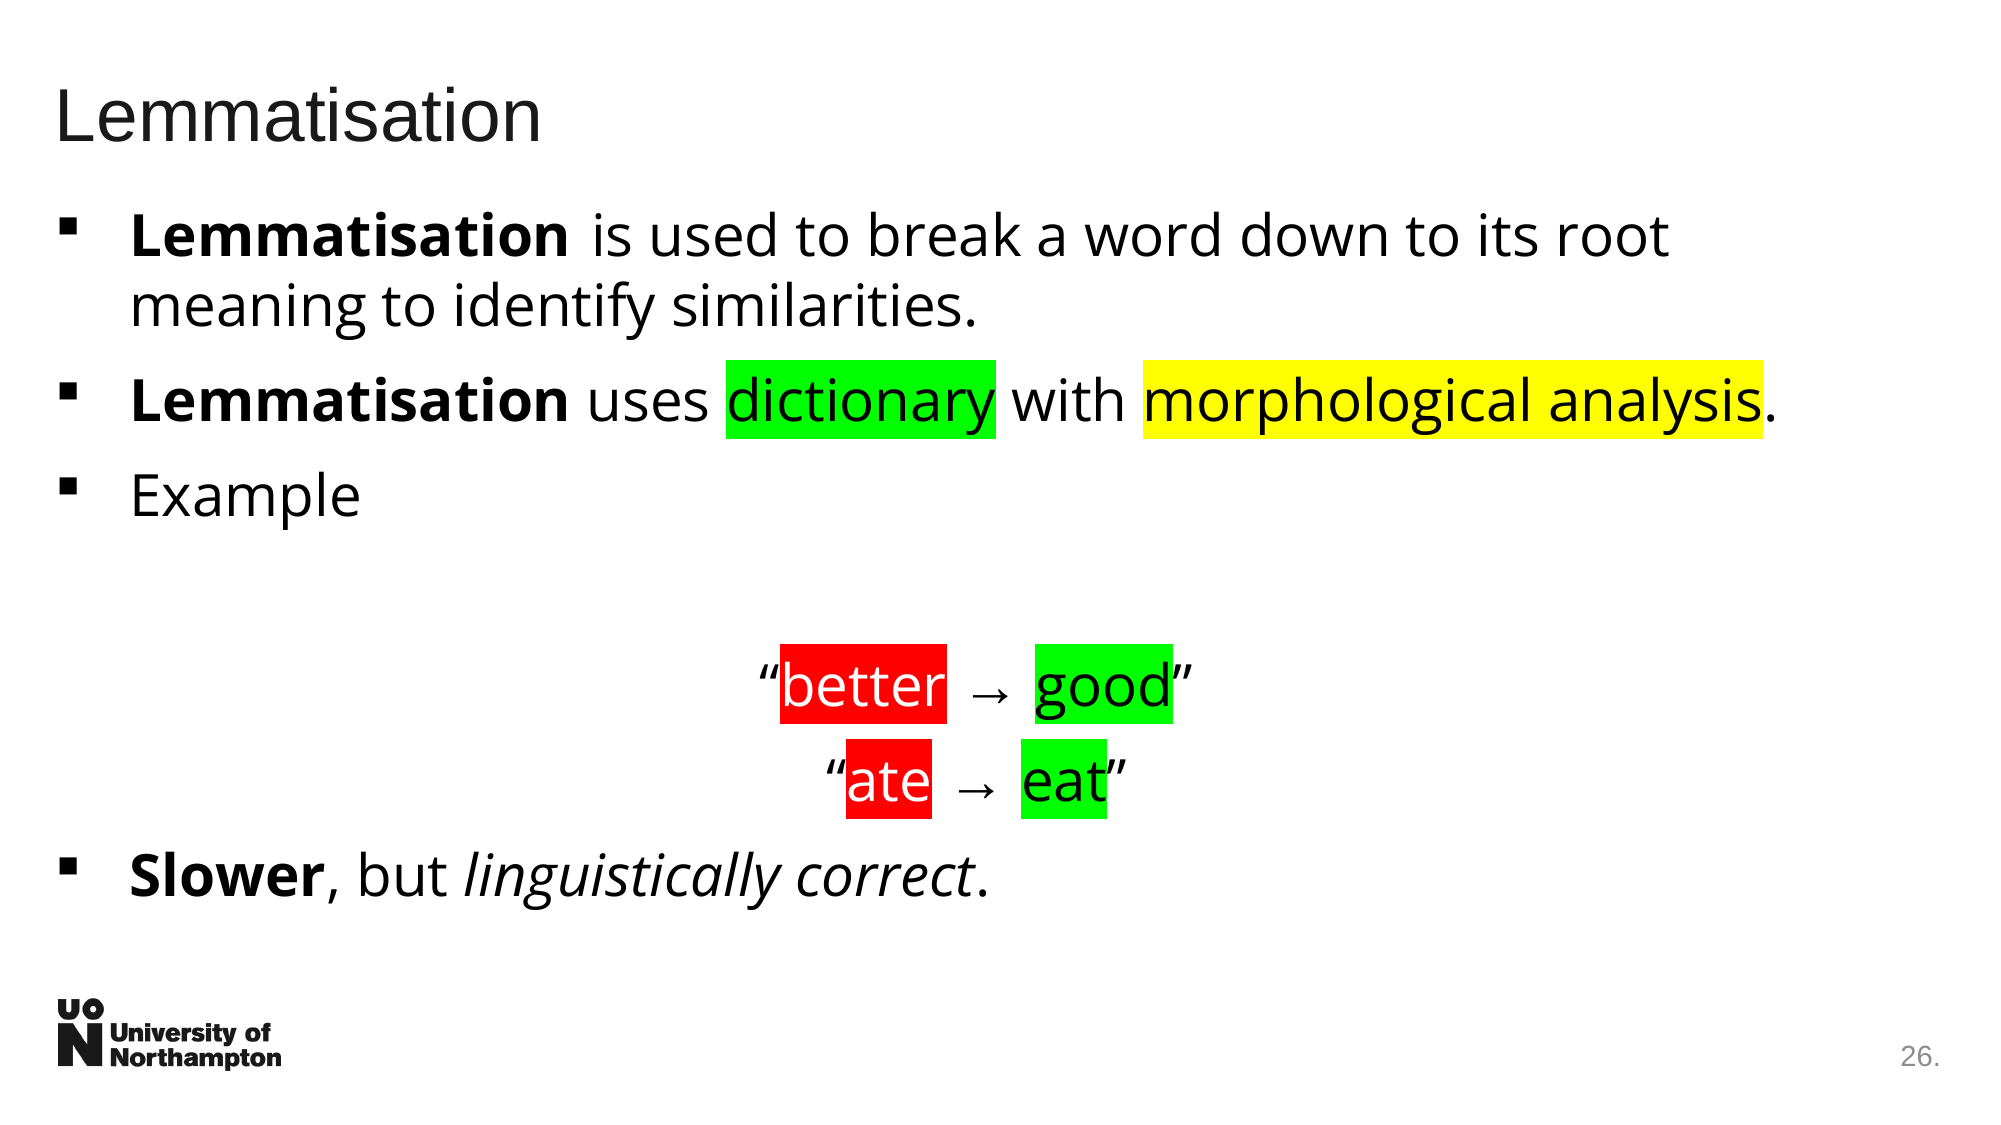

# Lemmatisation
Lemmatisation  is used to break a word down to its root meaning to identify similarities.
Lemmatisation uses dictionary with morphological analysis.
Example

“better → good”
“ate → eat”
Slower, but linguistically correct.
26.